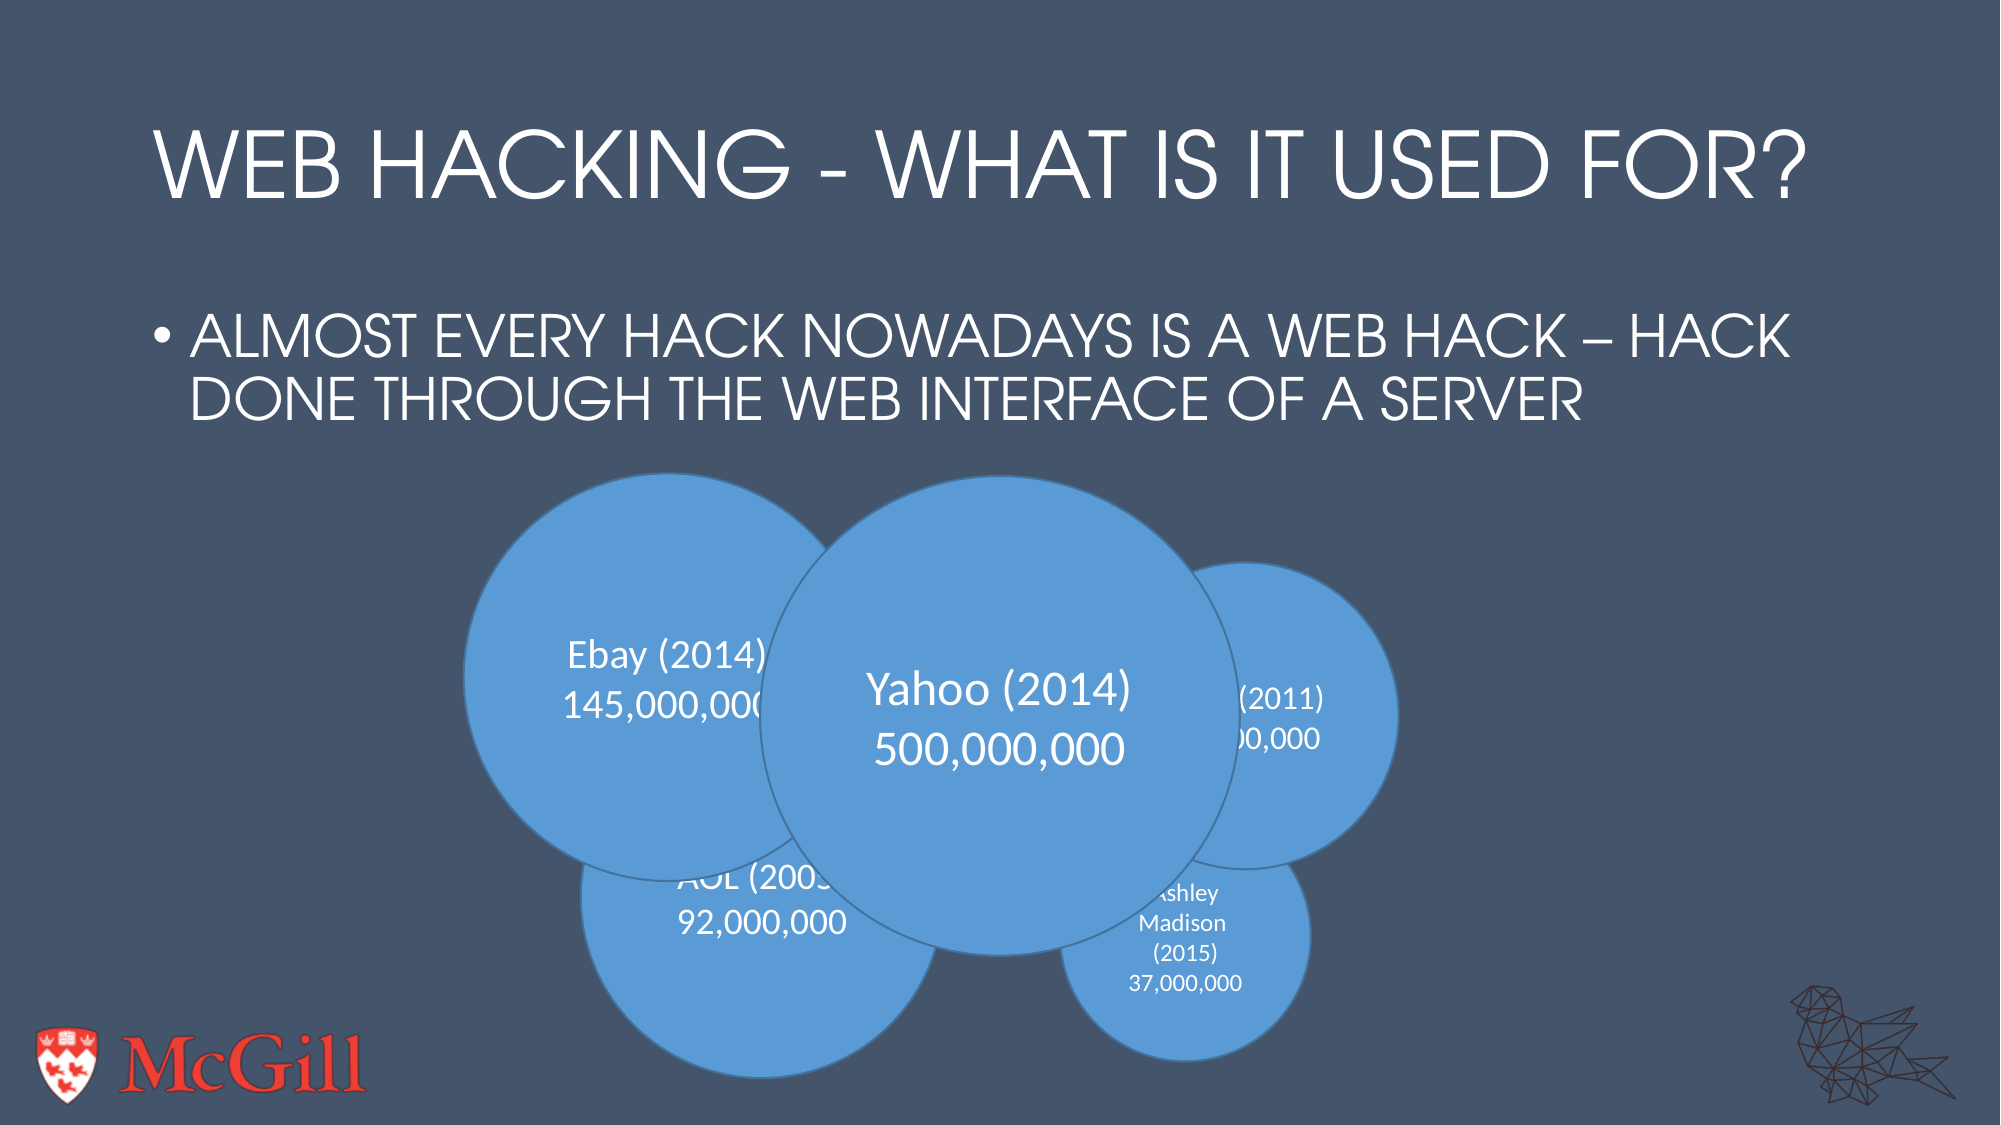

# Web hacking - what is it used for?
Almost every hack nowadays is a web hack – hack done through the web interface of a server
Ebay (2014)
145,000,000
Yahoo (2014)
500,000,000
Sony (2011)
77,000,000
AOL (2005)
92,000,000
Ashley Madison  (2015)
37,000,000